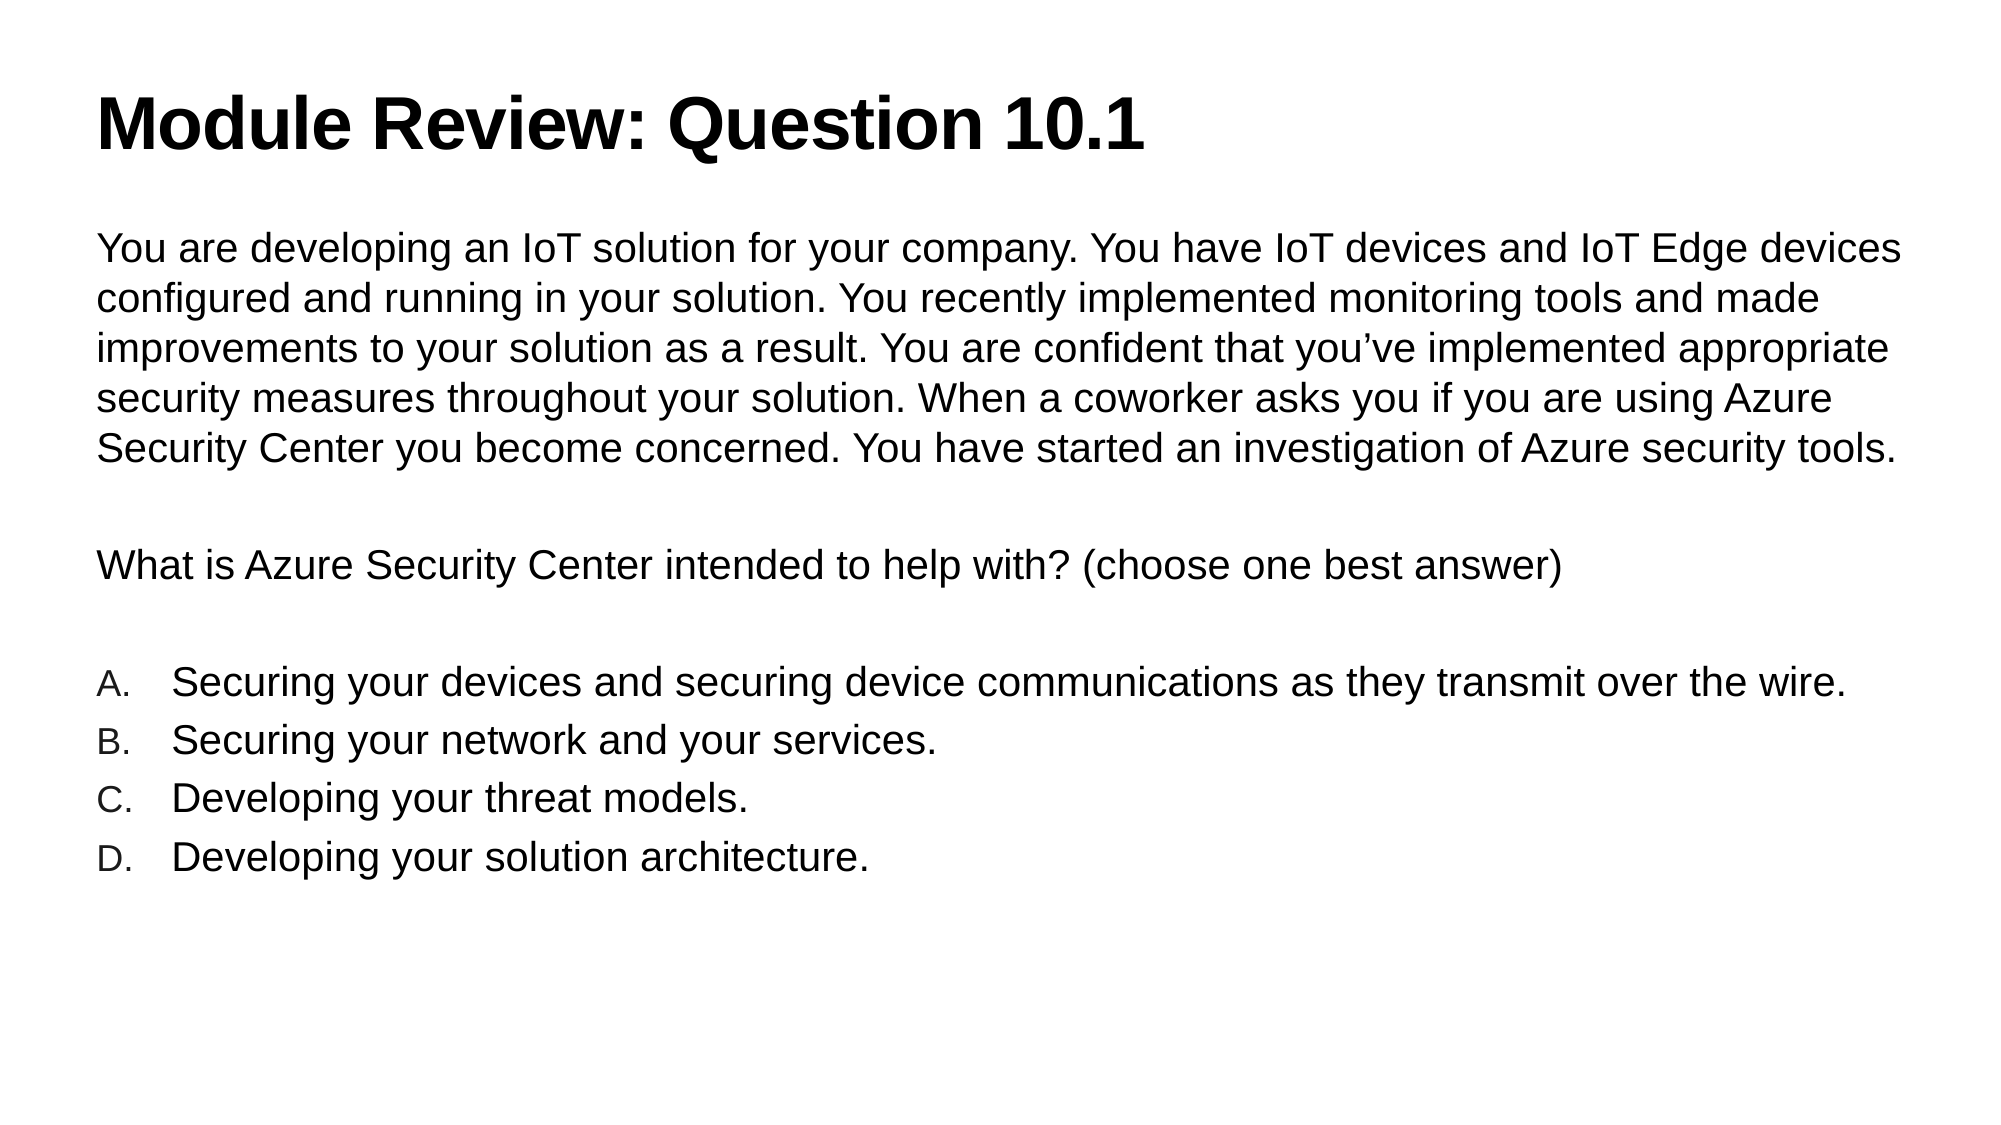

# Module Review: Question 10.1
You are developing an IoT solution for your company. You have IoT devices and IoT Edge devices configured and running in your solution. You recently implemented monitoring tools and made improvements to your solution as a result. You are confident that you’ve implemented appropriate security measures throughout your solution. When a coworker asks you if you are using Azure Security Center you become concerned. You have started an investigation of Azure security tools.

What is Azure Security Center intended to help with? (choose one best answer)

Securing your devices and securing device communications as they transmit over the wire.
Securing your network and your services.
Developing your threat models.
Developing your solution architecture.